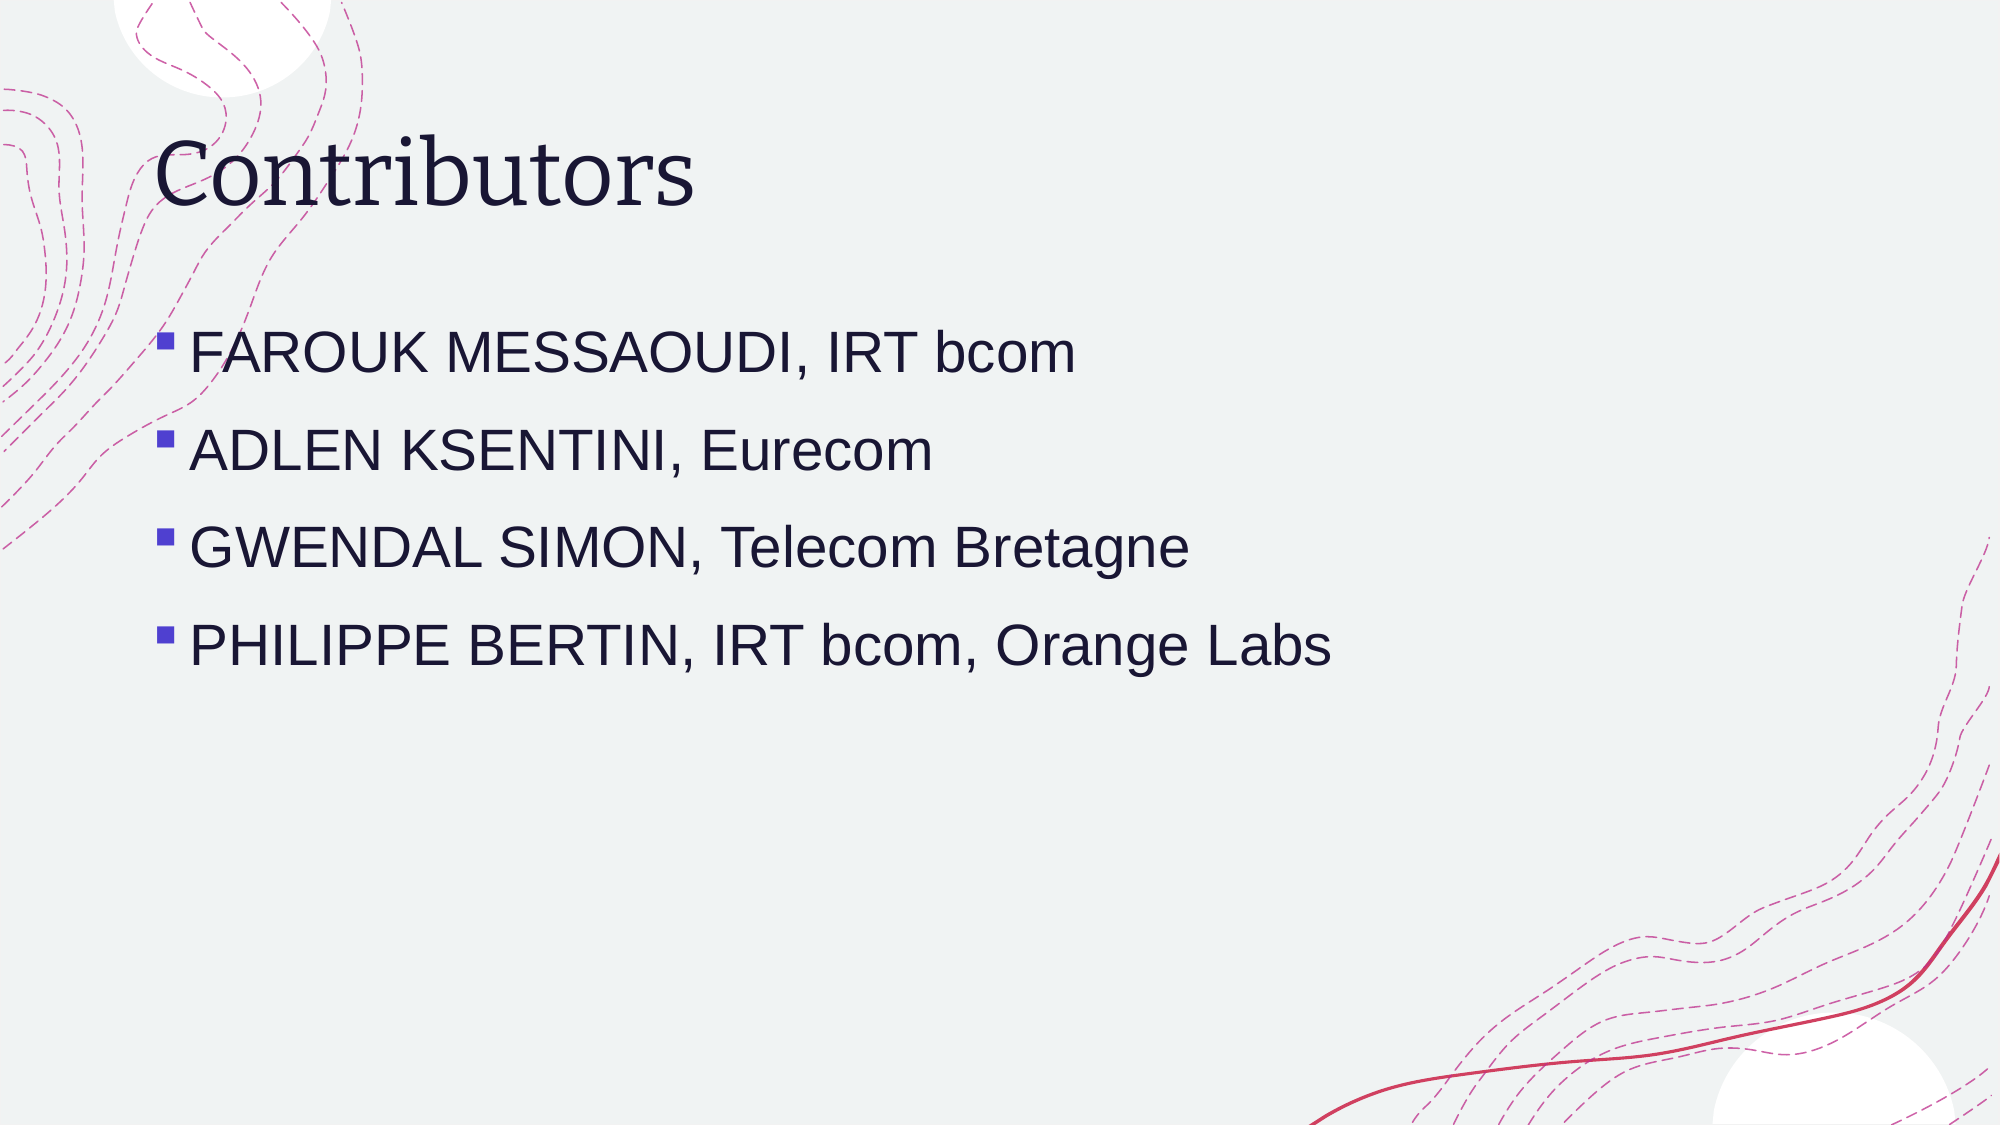

# Contributors
FAROUK MESSAOUDI, IRT bcom
ADLEN KSENTINI, Eurecom
GWENDAL SIMON, Telecom Bretagne
PHILIPPE BERTIN, IRT bcom, Orange Labs